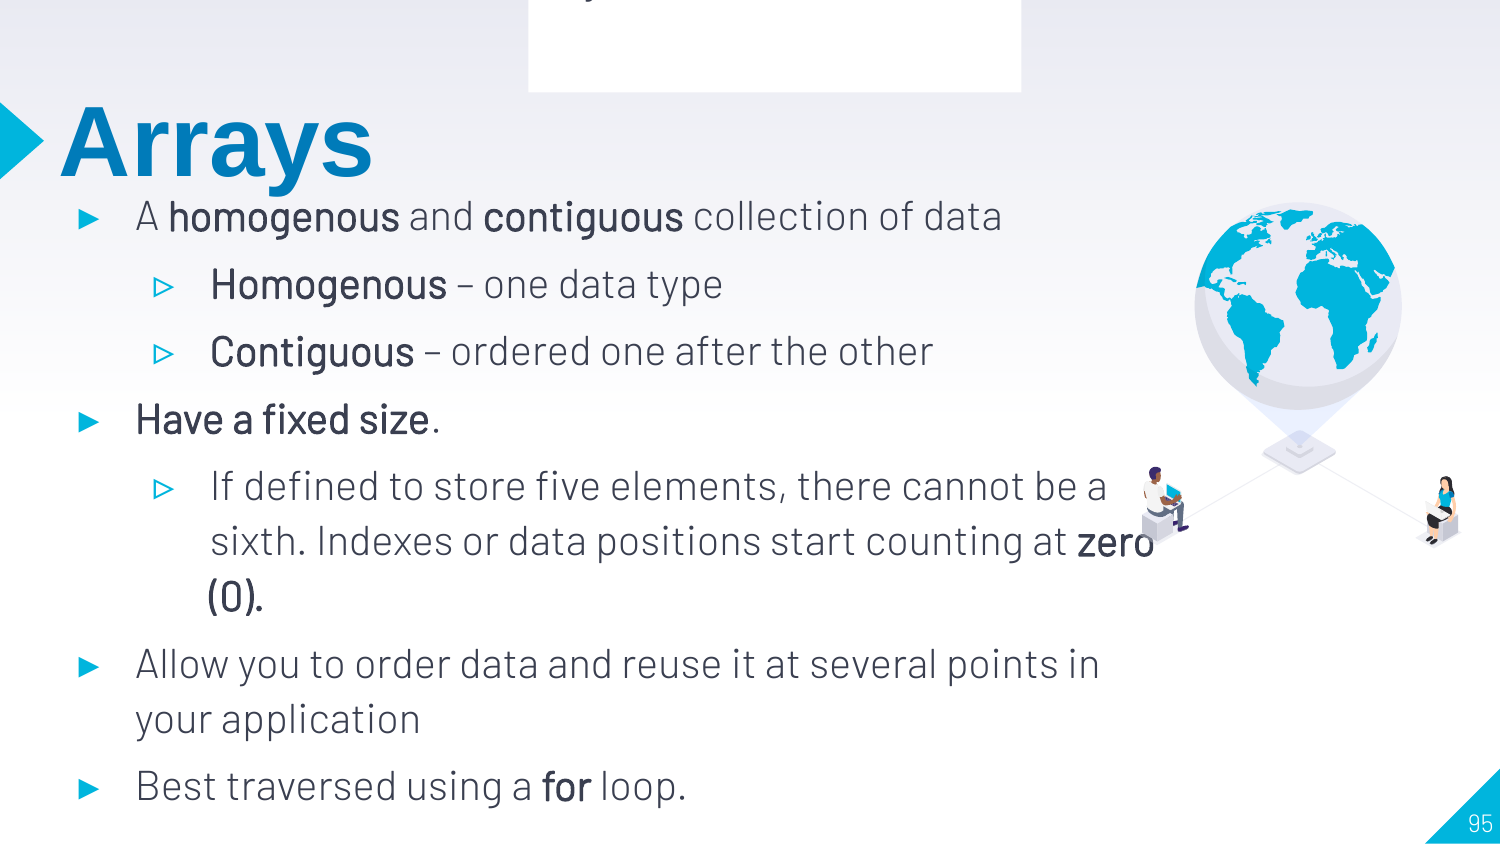

Section Review

Why do we need Collections?

# Arrays
A homogenous and contiguous collection of data
Homogenous – one data type
Contiguous – ordered one after the other
Have a fixed size.
If defined to store five elements, there cannot be a sixth. Indexes or data positions start counting at zero (0).
Allow you to order data and reuse it at several points in your application
Best traversed using a for loop.

95